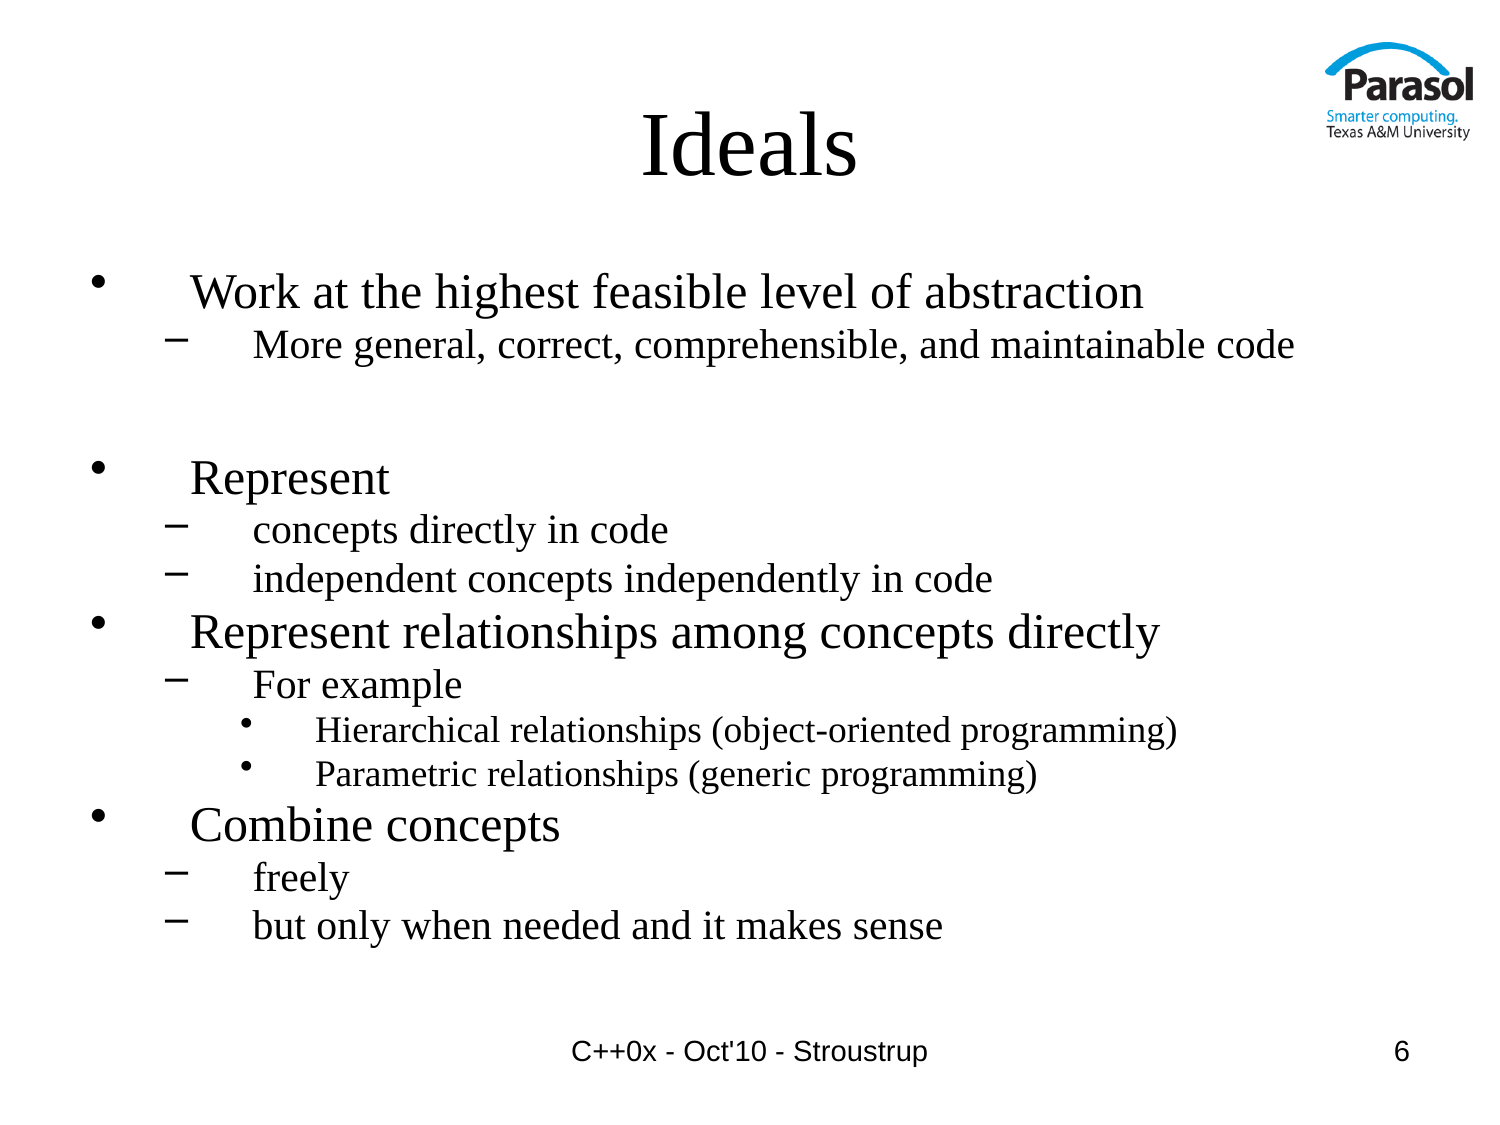

# Ideals
Work at the highest feasible level of abstraction
More general, correct, comprehensible, and maintainable code

Represent
concepts directly in code
independent concepts independently in code
Represent relationships among concepts directly
For example
Hierarchical relationships (object-oriented programming)
Parametric relationships (generic programming)
Combine concepts
freely
but only when needed and it makes sense

C++0x - Oct'10 - Stroustrup
6